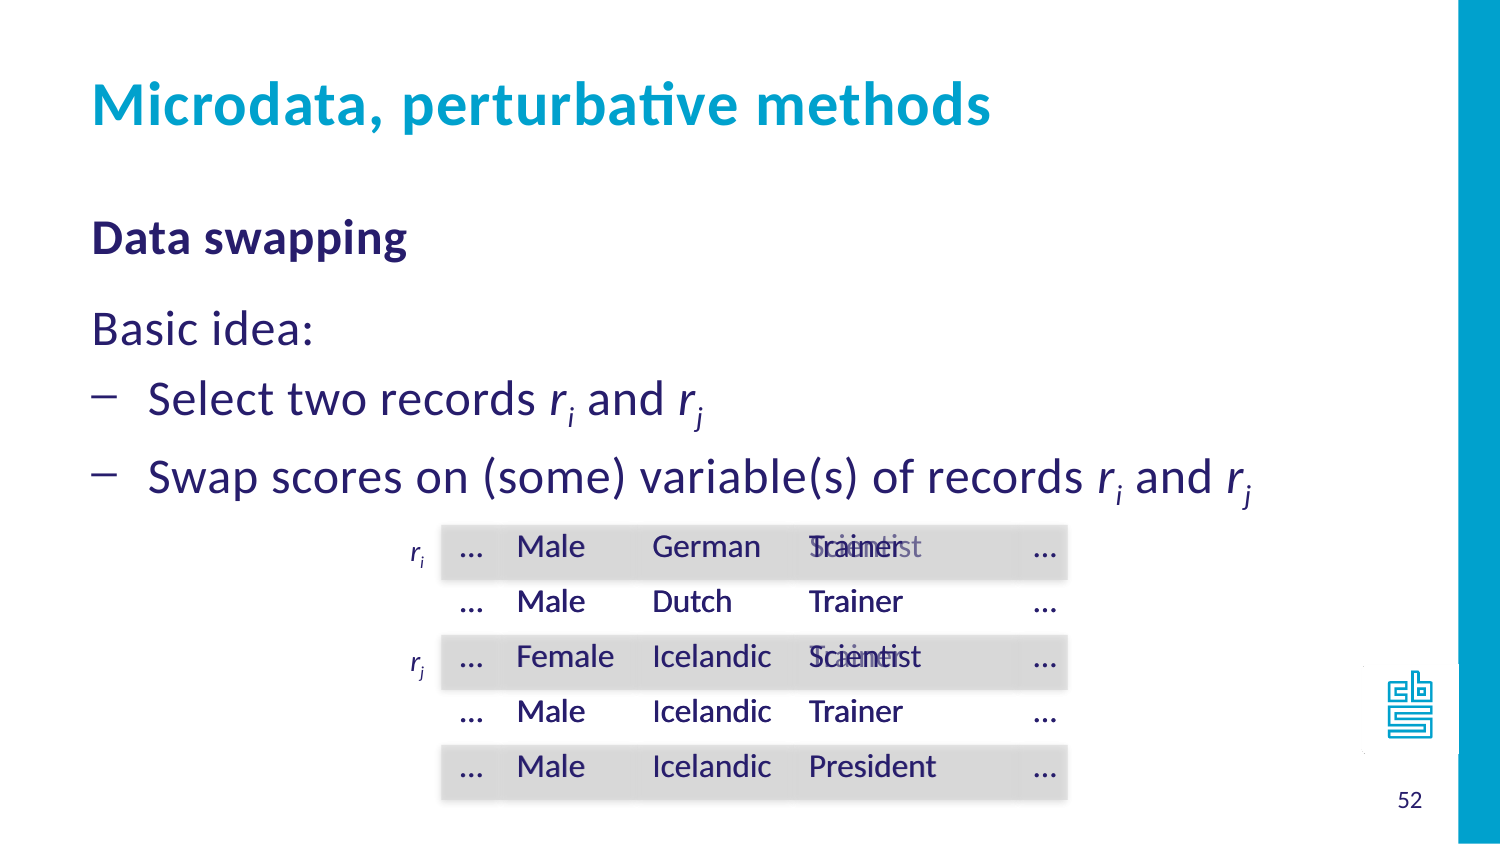

Microdata, perturbative methods
Data swapping

Basic idea:
Select two records ri and rj
Swap scores on (some) variable(s) of records ri and rj
ri
| … | Male | German | Trainer | … |
| --- | --- | --- | --- | --- |
| … | Male | Dutch | Trainer | … |
| … | Female | Icelandic | Scientist | … |
| … | Male | Icelandic | Trainer | … |
| … | Male | Icelandic | President | … |
| … | Male | German | Scientist | … |
| --- | --- | --- | --- | --- |
| … | Male | Dutch | Trainer | … |
| … | Female | Icelandic | Trainer | … |
| … | Male | Icelandic | Trainer | … |
| … | Male | Icelandic | President | … |
rj
52